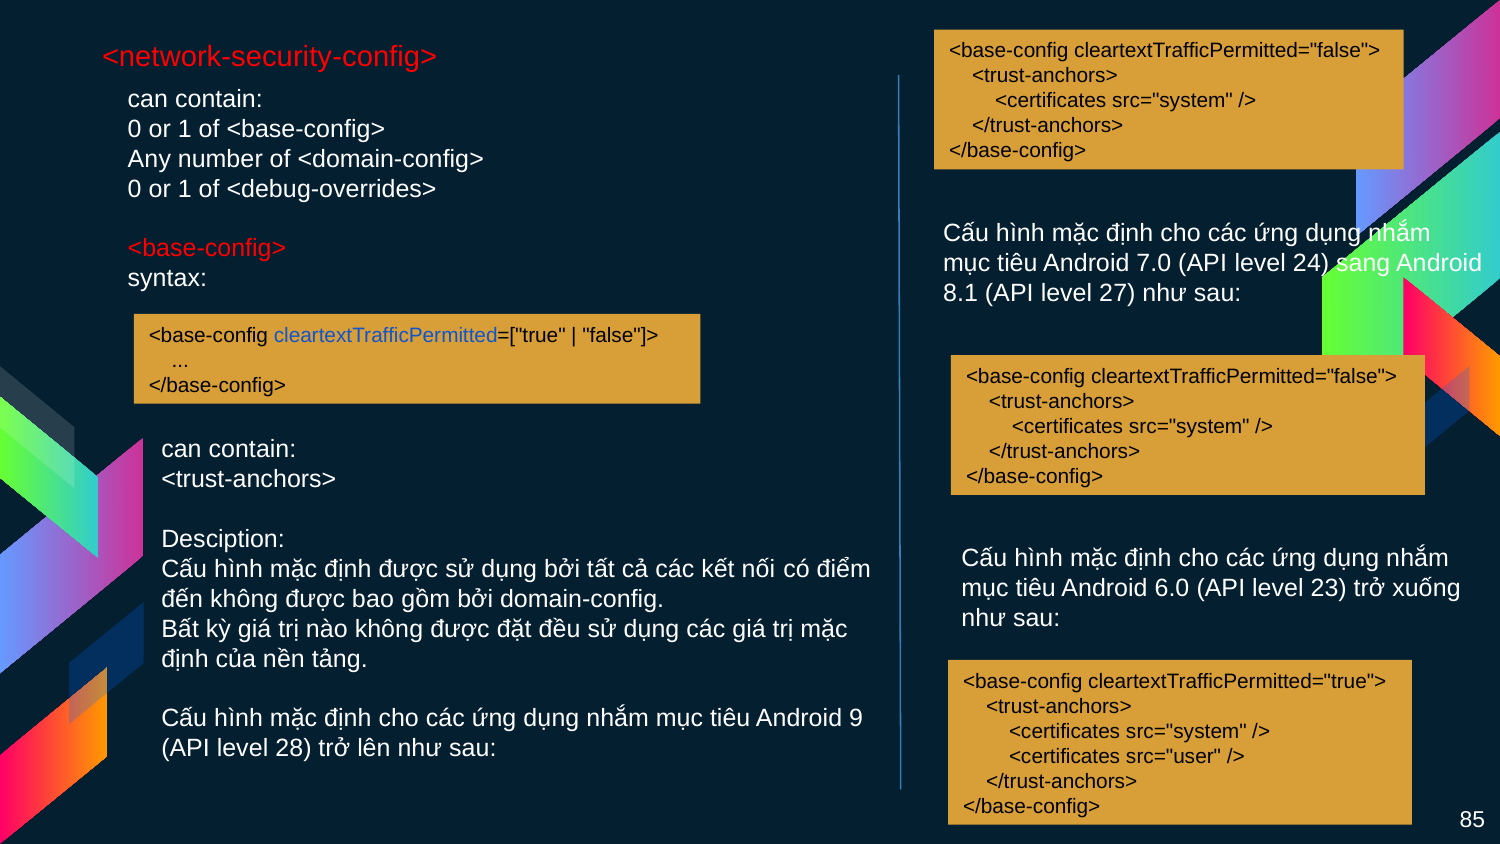

<base-config cleartextTrafficPermitted="false">
    <trust-anchors>
        <certificates src="system" />
    </trust-anchors>
</base-config>
<network-security-config>

can contain:
0 or 1 of <base-config>
Any number of <domain-config>
0 or 1 of <debug-overrides>

<base-config>
syntax:
Cấu hình mặc định cho các ứng dụng nhắm mục tiêu Android 7.0 (API level 24) sang Android 8.1 (API level 27) như sau:
<base-config cleartextTrafficPermitted=["true" | "false"]>
    ...
</base-config>
<base-config cleartextTrafficPermitted="false">
    <trust-anchors>
        <certificates src="system" />
    </trust-anchors>
</base-config>
can contain:
<trust-anchors>

Desciption:
Cấu hình mặc định được sử dụng bởi tất cả các kết nối có điểm đến không được bao gồm bởi domain-config.
Bất kỳ giá trị nào không được đặt đều sử dụng các giá trị mặc định của nền tảng.

Cấu hình mặc định cho các ứng dụng nhắm mục tiêu Android 9 (API level 28) trở lên như sau:
Cấu hình mặc định cho các ứng dụng nhắm mục tiêu Android 6.0 (API level 23) trở xuống như sau:
<base-config cleartextTrafficPermitted="true">
    <trust-anchors>
        <certificates src="system" />
        <certificates src="user" />
    </trust-anchors>
</base-config>
85